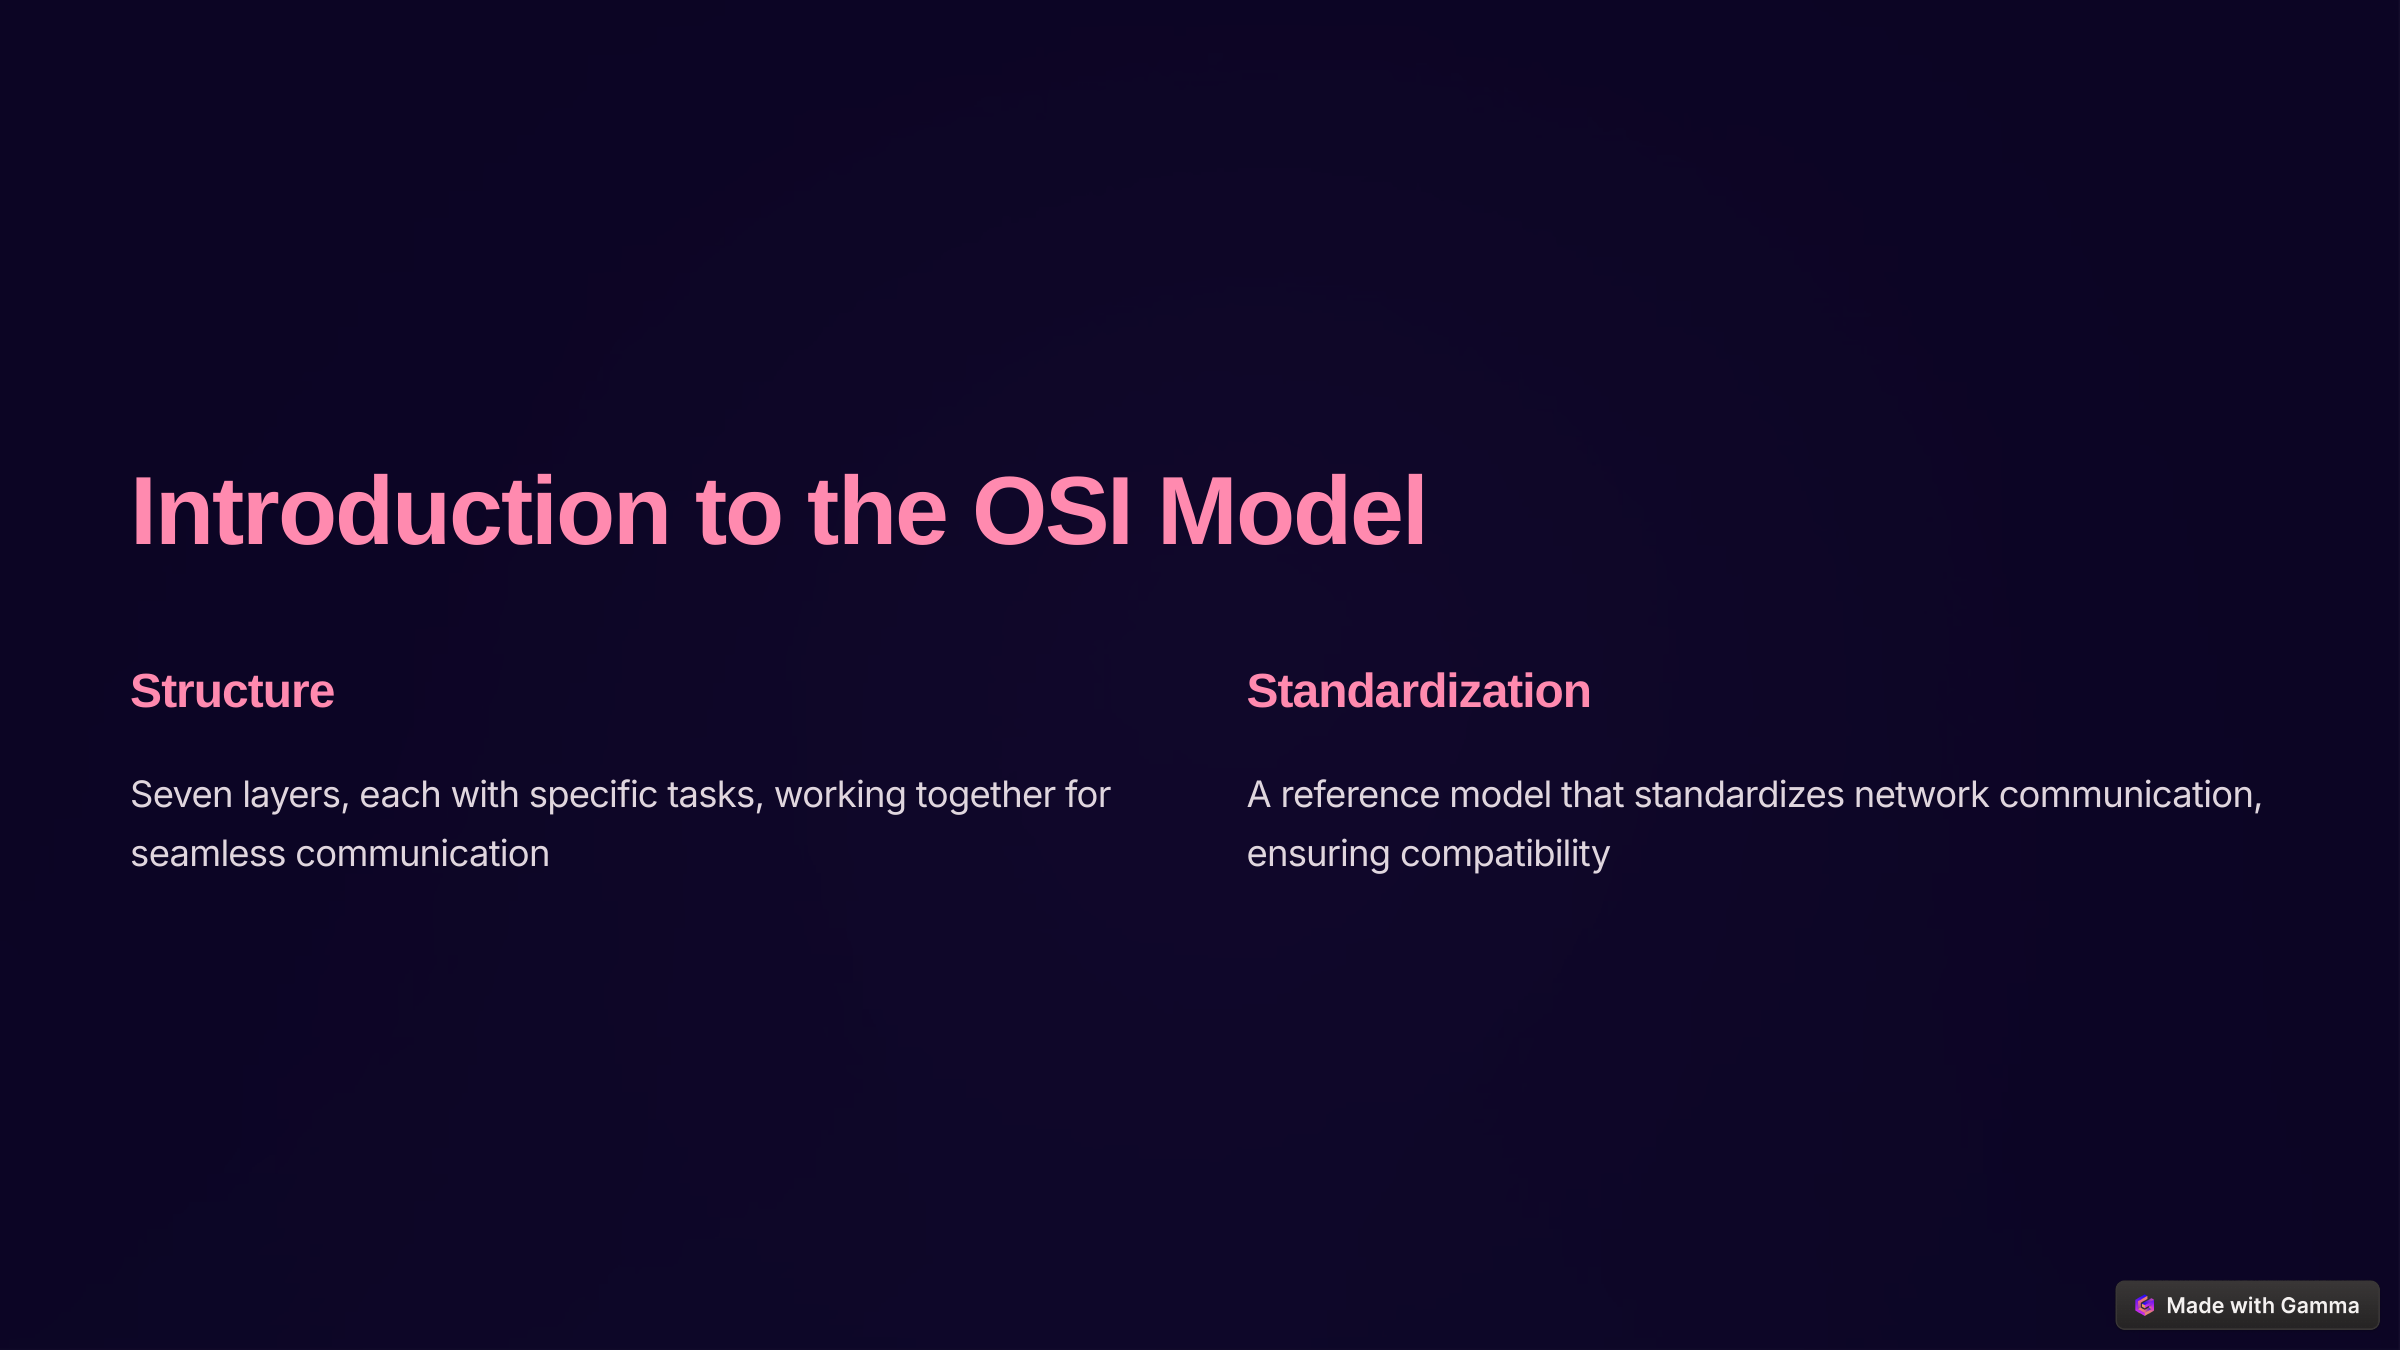

Introduction to the OSI Model
Structure
Standardization
Seven layers, each with specific tasks, working together for seamless communication
A reference model that standardizes network communication, ensuring compatibility